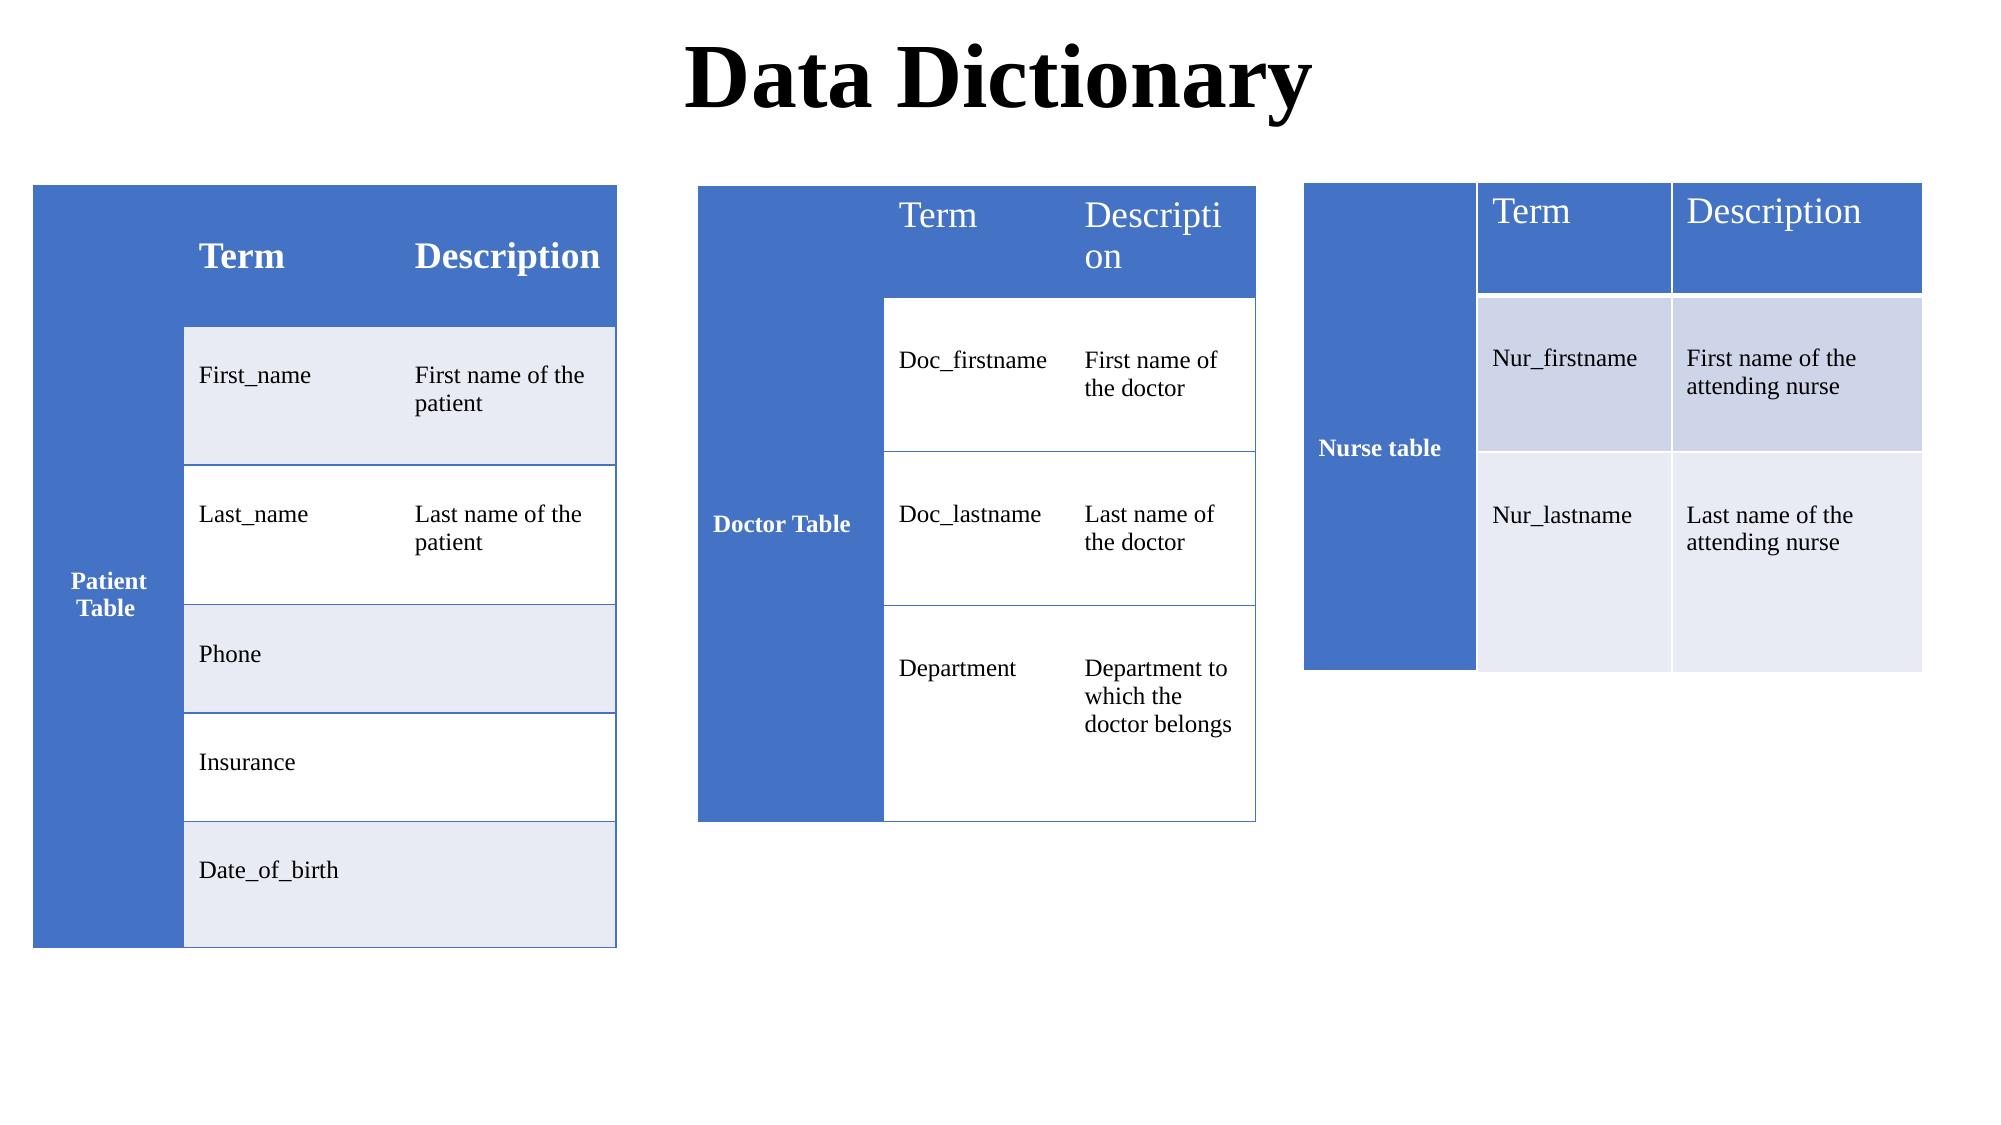

# Data Dictionary
| Nurse table | Term | Description |
| --- | --- | --- |
| Nurse table | Nur\_firstname | First name of the attending nurse |
|  | Nur\_lastname | Last name of the attending nurse |
| Doctor Table | Term | Description |
| --- | --- | --- |
| Doctor Table | Doc\_firstname | First name of the doctor |
|  | Doc\_lastname | Last name of the doctor |
|  | Department | Department to which the doctor belongs |
| Patient Table | Term | Description |
| --- | --- | --- |
| Patient Table | First\_name | First name of the patient |
|  | Last\_name | Last name of the patient |
|  | Phone |  |
|  | Insurance |  |
|  | Date\_of\_birth |  |